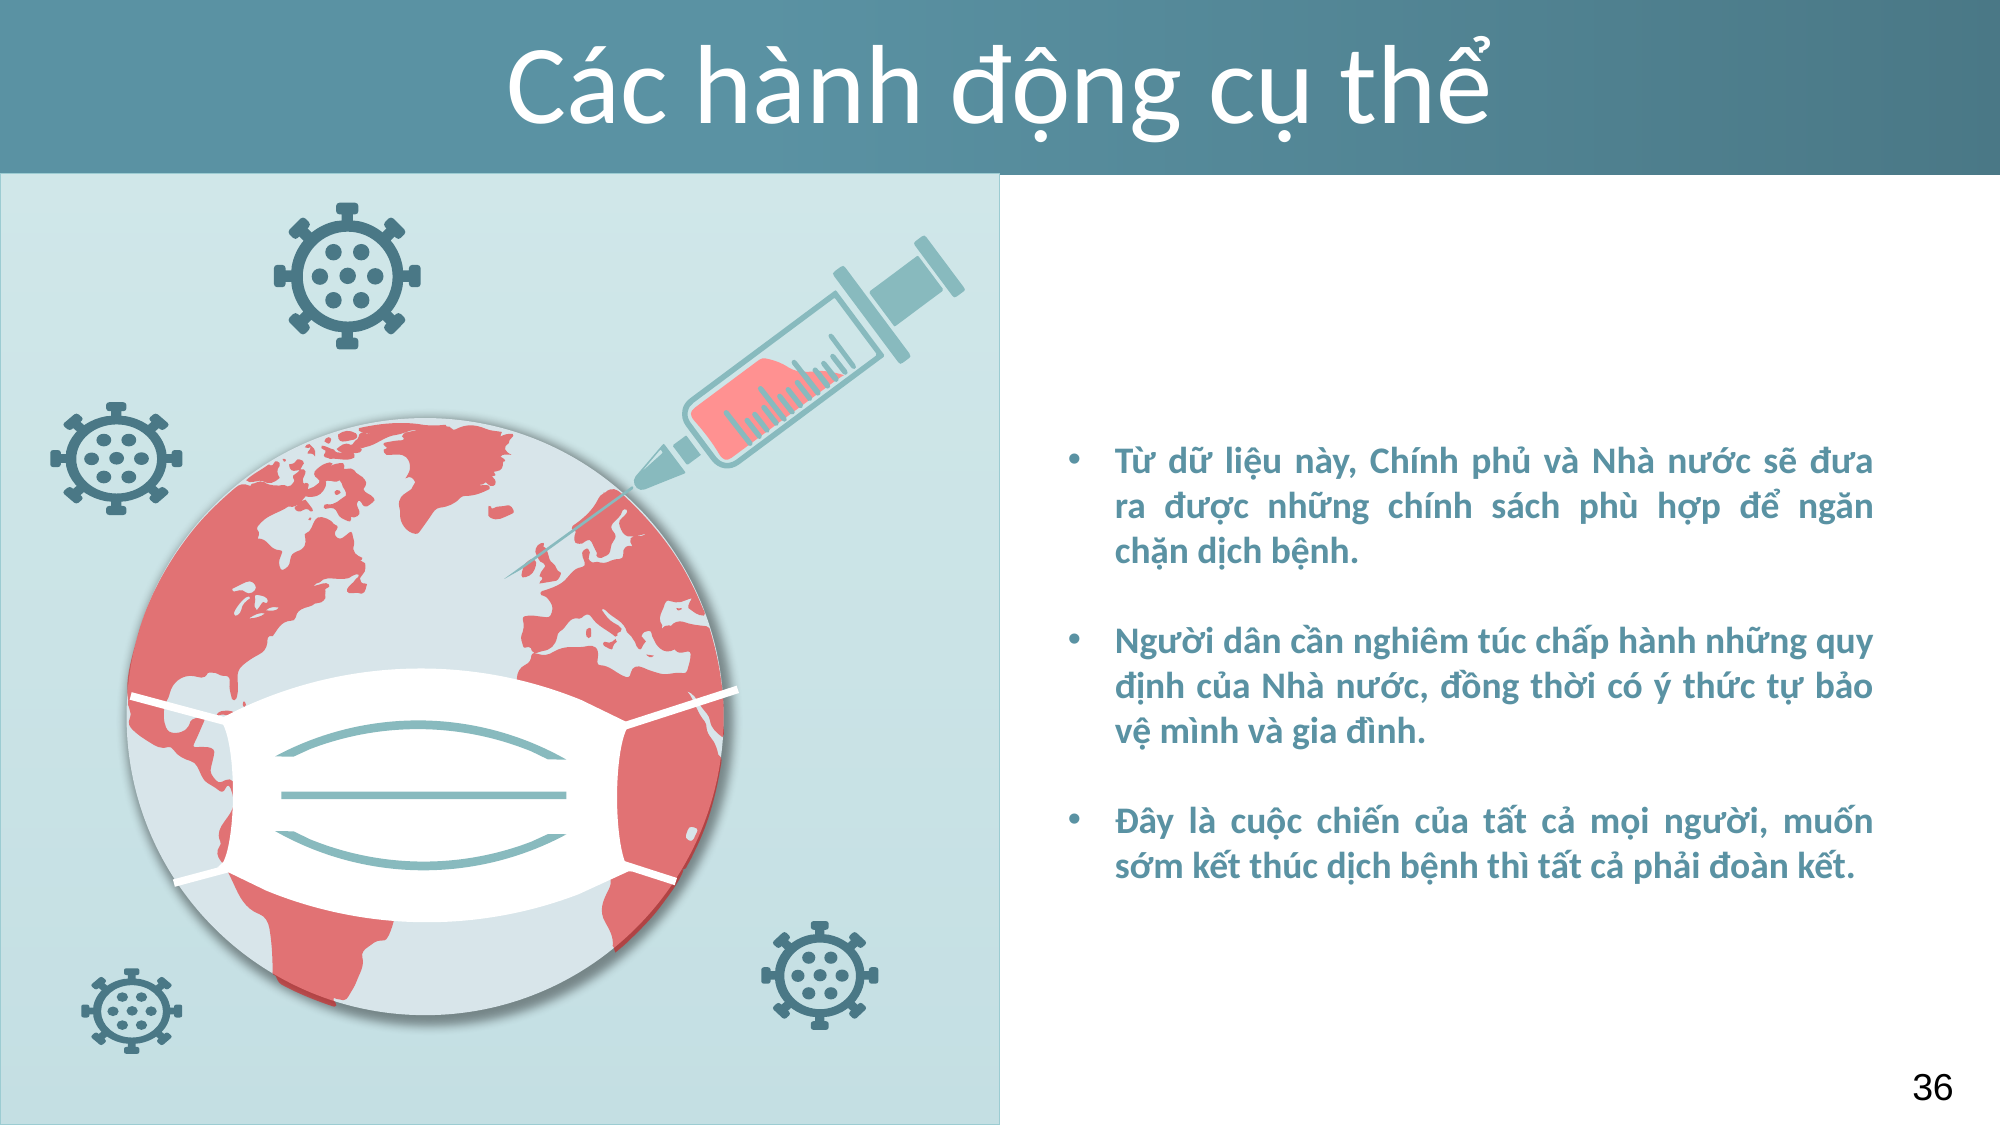

Các hành động cụ thể

Từ dữ liệu này, Chính phủ và Nhà nước sẽ đưa ra được những chính sách phù hợp để ngăn chặn dịch bệnh.

Người dân cần nghiêm túc chấp hành những quy định của Nhà nước, đồng thời có ý thức tự bảo vệ mình và gia đình.

Đây là cuộc chiến của tất cả mọi người, muốn sớm kết thúc dịch bệnh thì tất cả phải đoàn kết.

36